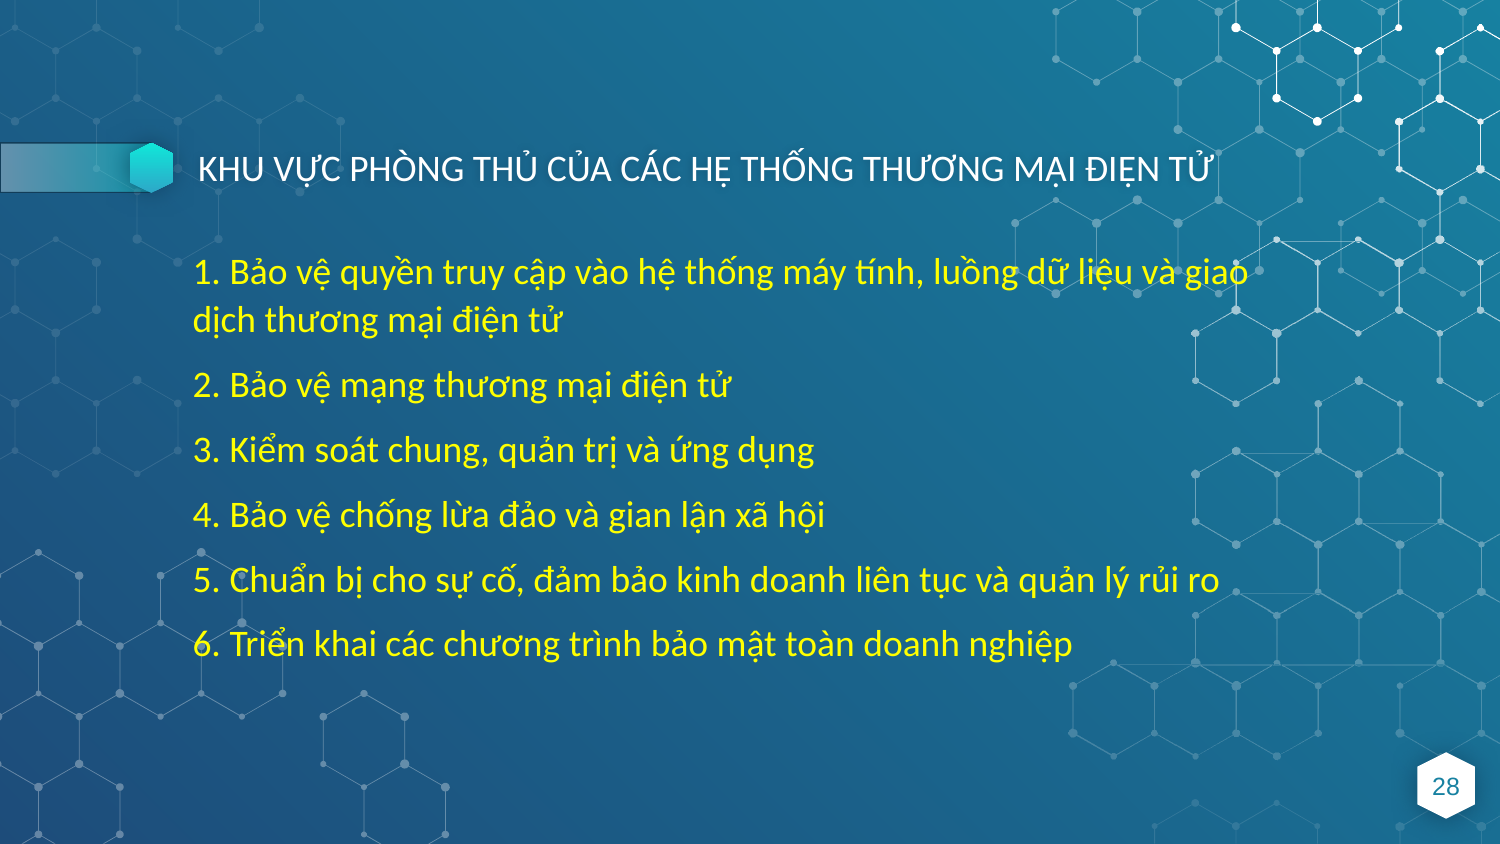

# KHU VỰC PHÒNG THỦ CỦA CÁC HỆ THỐNG THƯƠNG MẠI ĐIỆN TỬ
1. Bảo vệ quyền truy cập vào hệ thống máy tính, luồng dữ liệu và giao dịch thương mại điện tử
2. Bảo vệ mạng thương mại điện tử
3. Kiểm soát chung, quản trị và ứng dụng
4. Bảo vệ chống lừa đảo và gian lận xã hội
5. Chuẩn bị cho sự cố, đảm bảo kinh doanh liên tục và quản lý rủi ro
6. Triển khai các chương trình bảo mật toàn doanh nghiệp
28